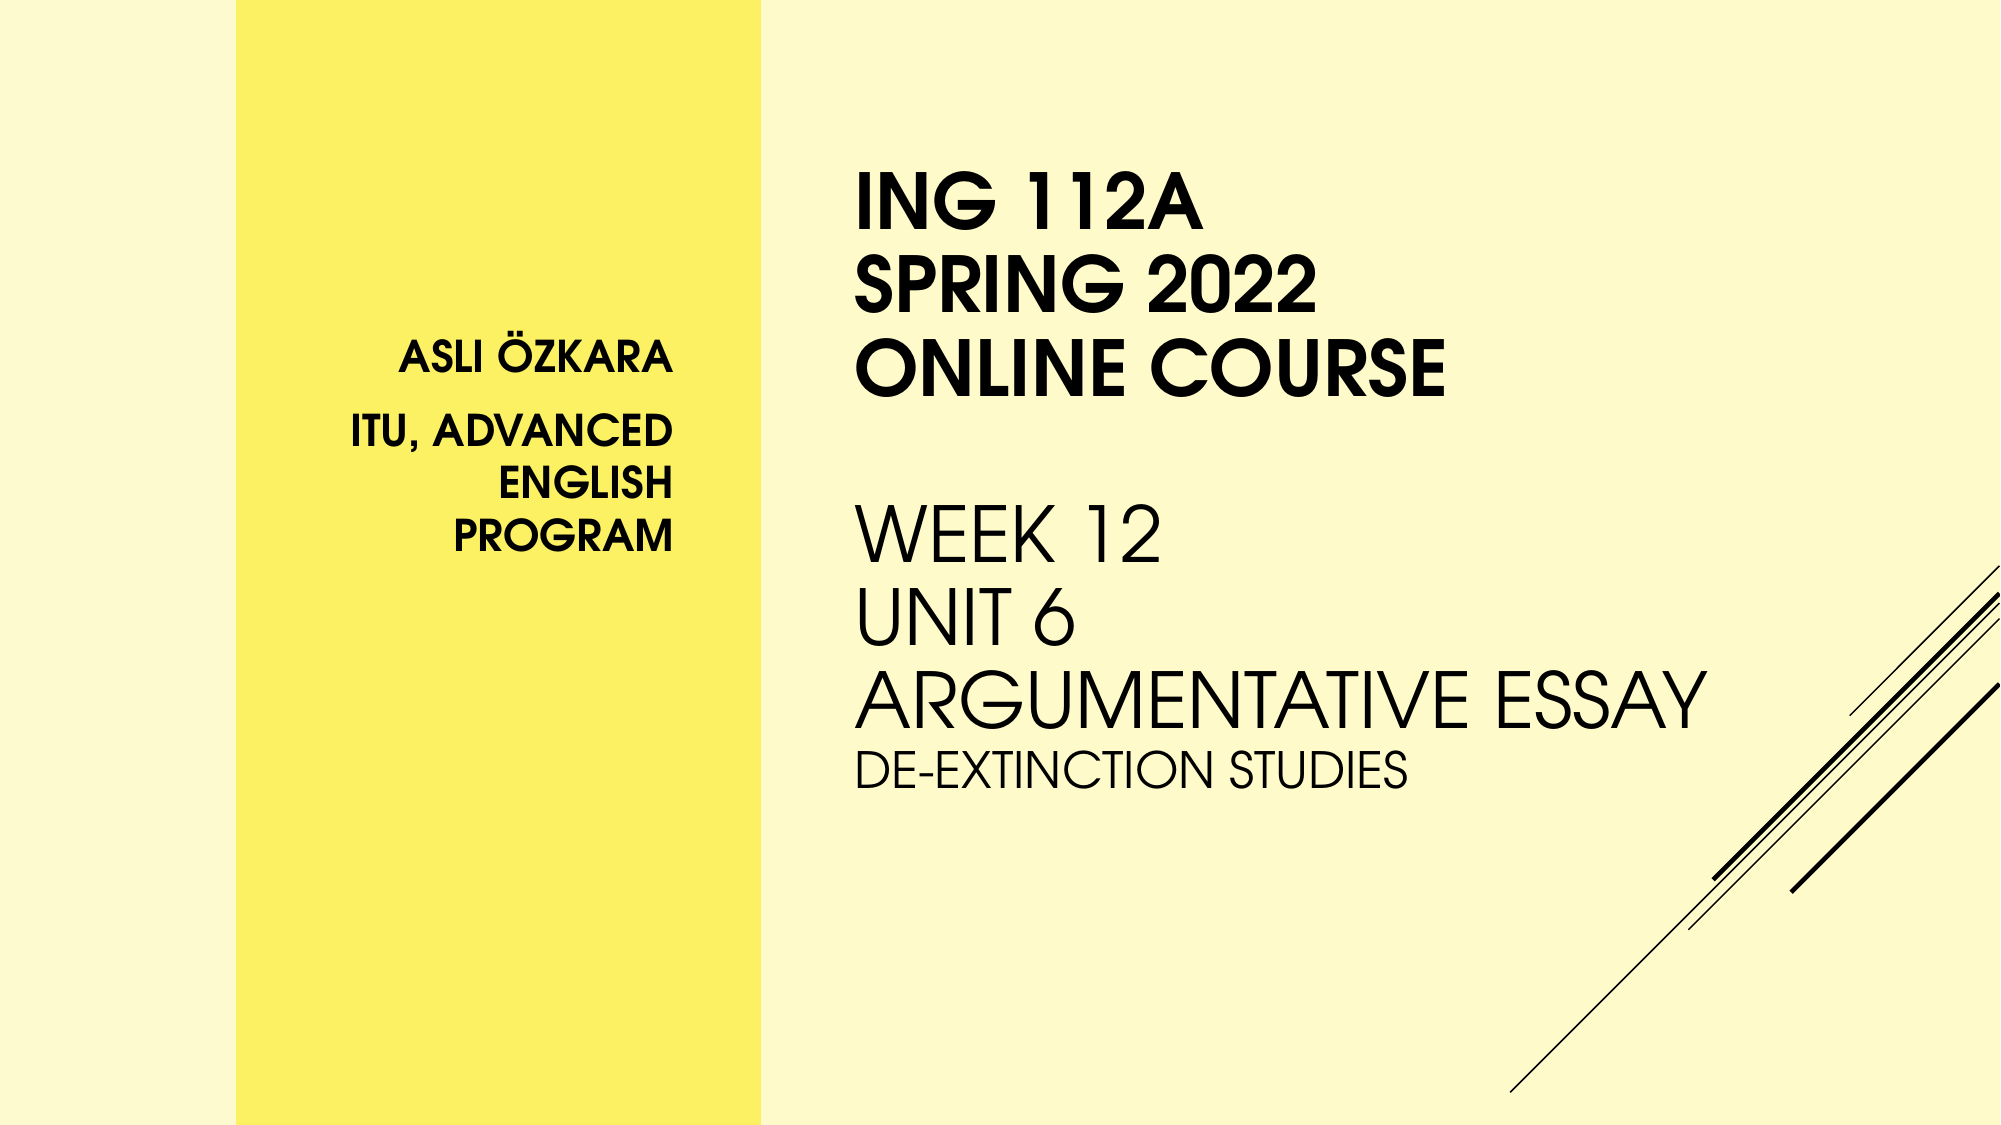

ASLI ÖZKARA
ITU, ADVANCED ENGLISH PROGRAM

# ING 112a sPRING 2022 ONLINE COURSE Week 12 UNIT 6 argumentative Essay DE-EXTINCTION STUDIES